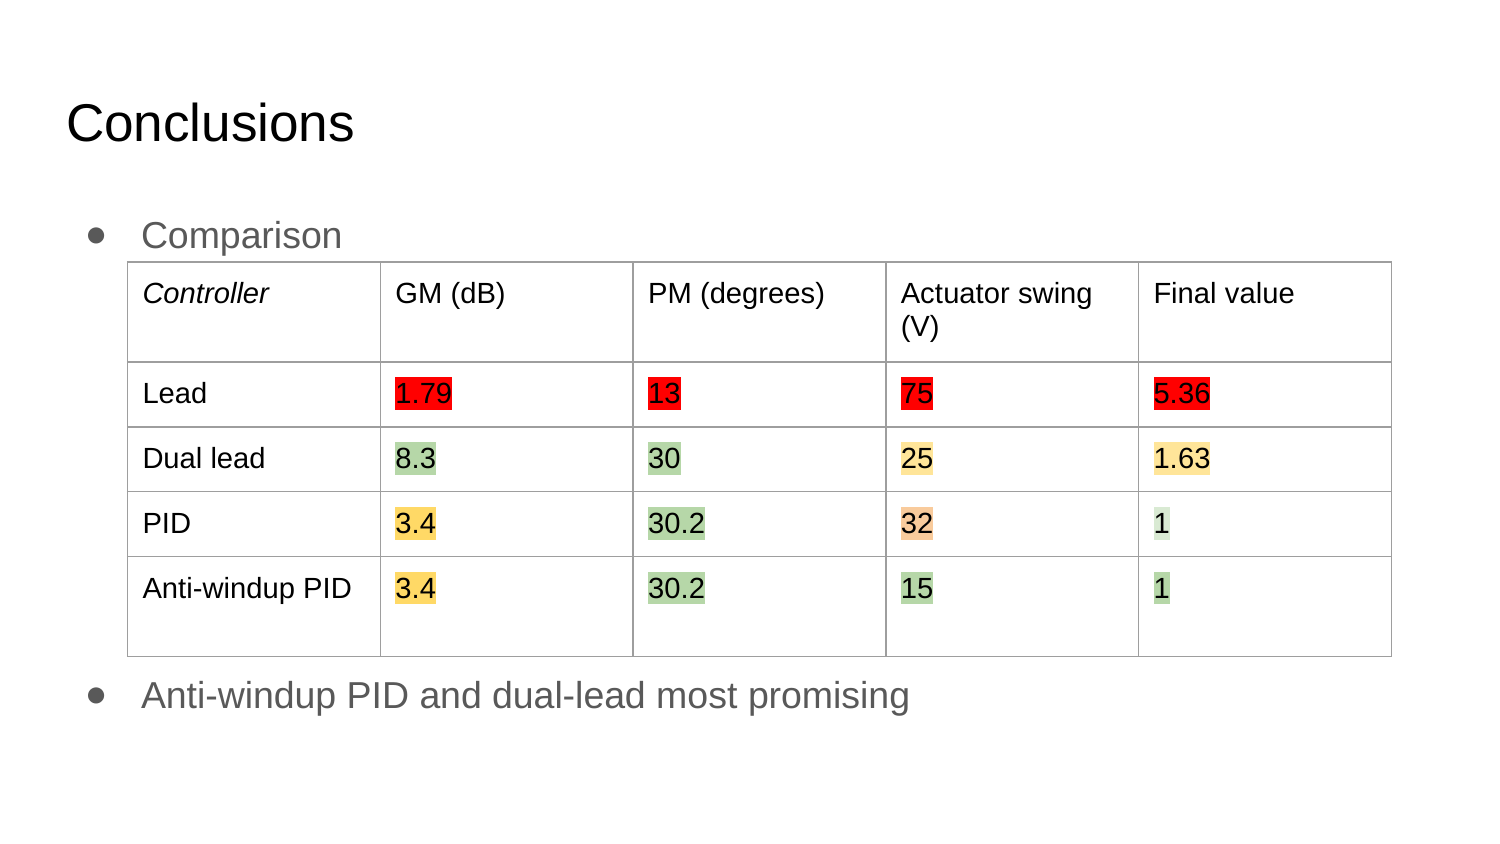

# Conclusions
Comparison

Anti-windup PID and dual-lead most promising
| Controller | GM (dB) | PM (degrees) | Actuator swing (V) | Final value |
| --- | --- | --- | --- | --- |
| Lead | 1.79 | 13 | 75 | 5.36 |
| Dual lead | 8.3 | 30 | 25 | 1.63 |
| PID | 3.4 | 30.2 | 32 | 1 |
| Anti-windup PID | 3.4 | 30.2 | 15 | 1 |